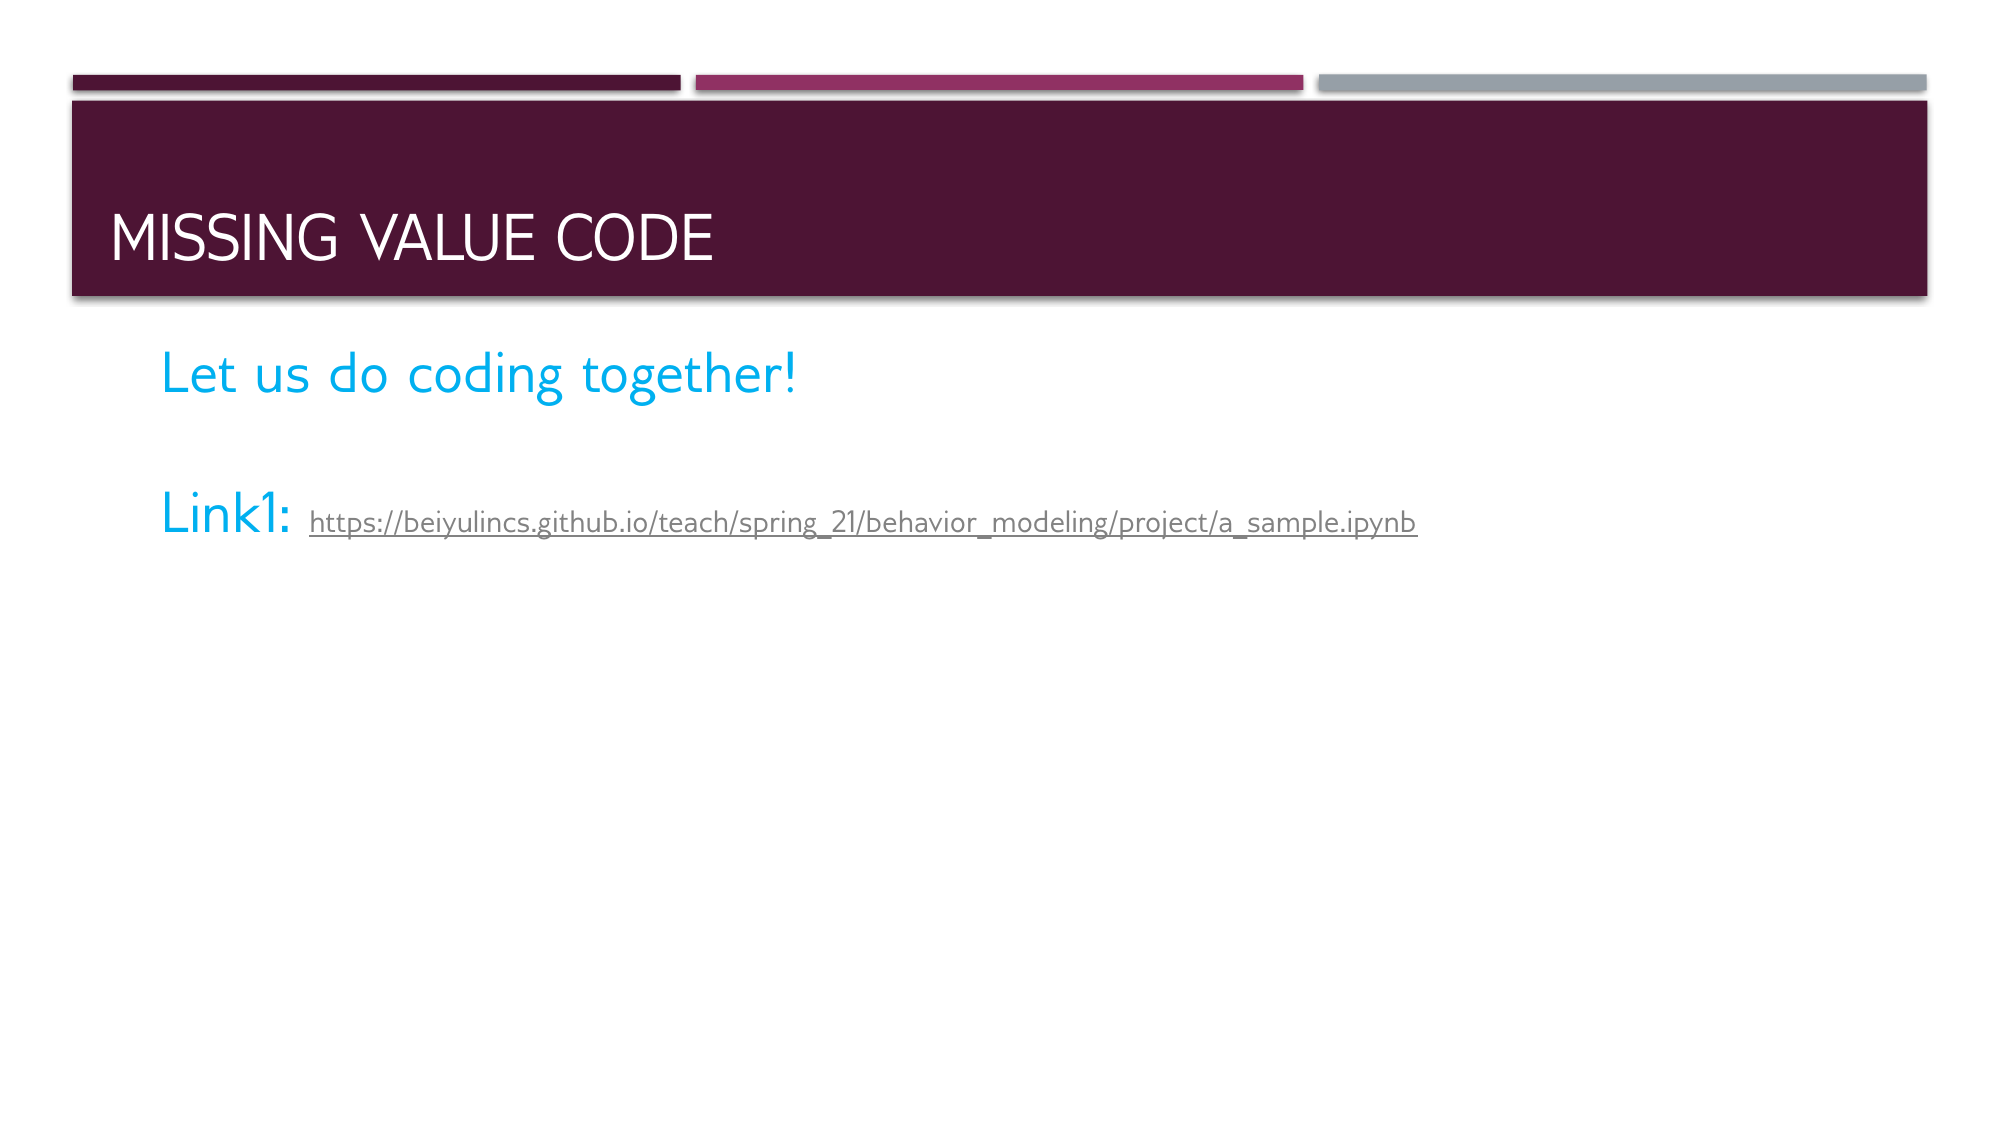

# Missing value Code
Let us do coding together!

Link1: https://beiyulincs.github.io/teach/spring_21/behavior_modeling/project/a_sample.ipynb